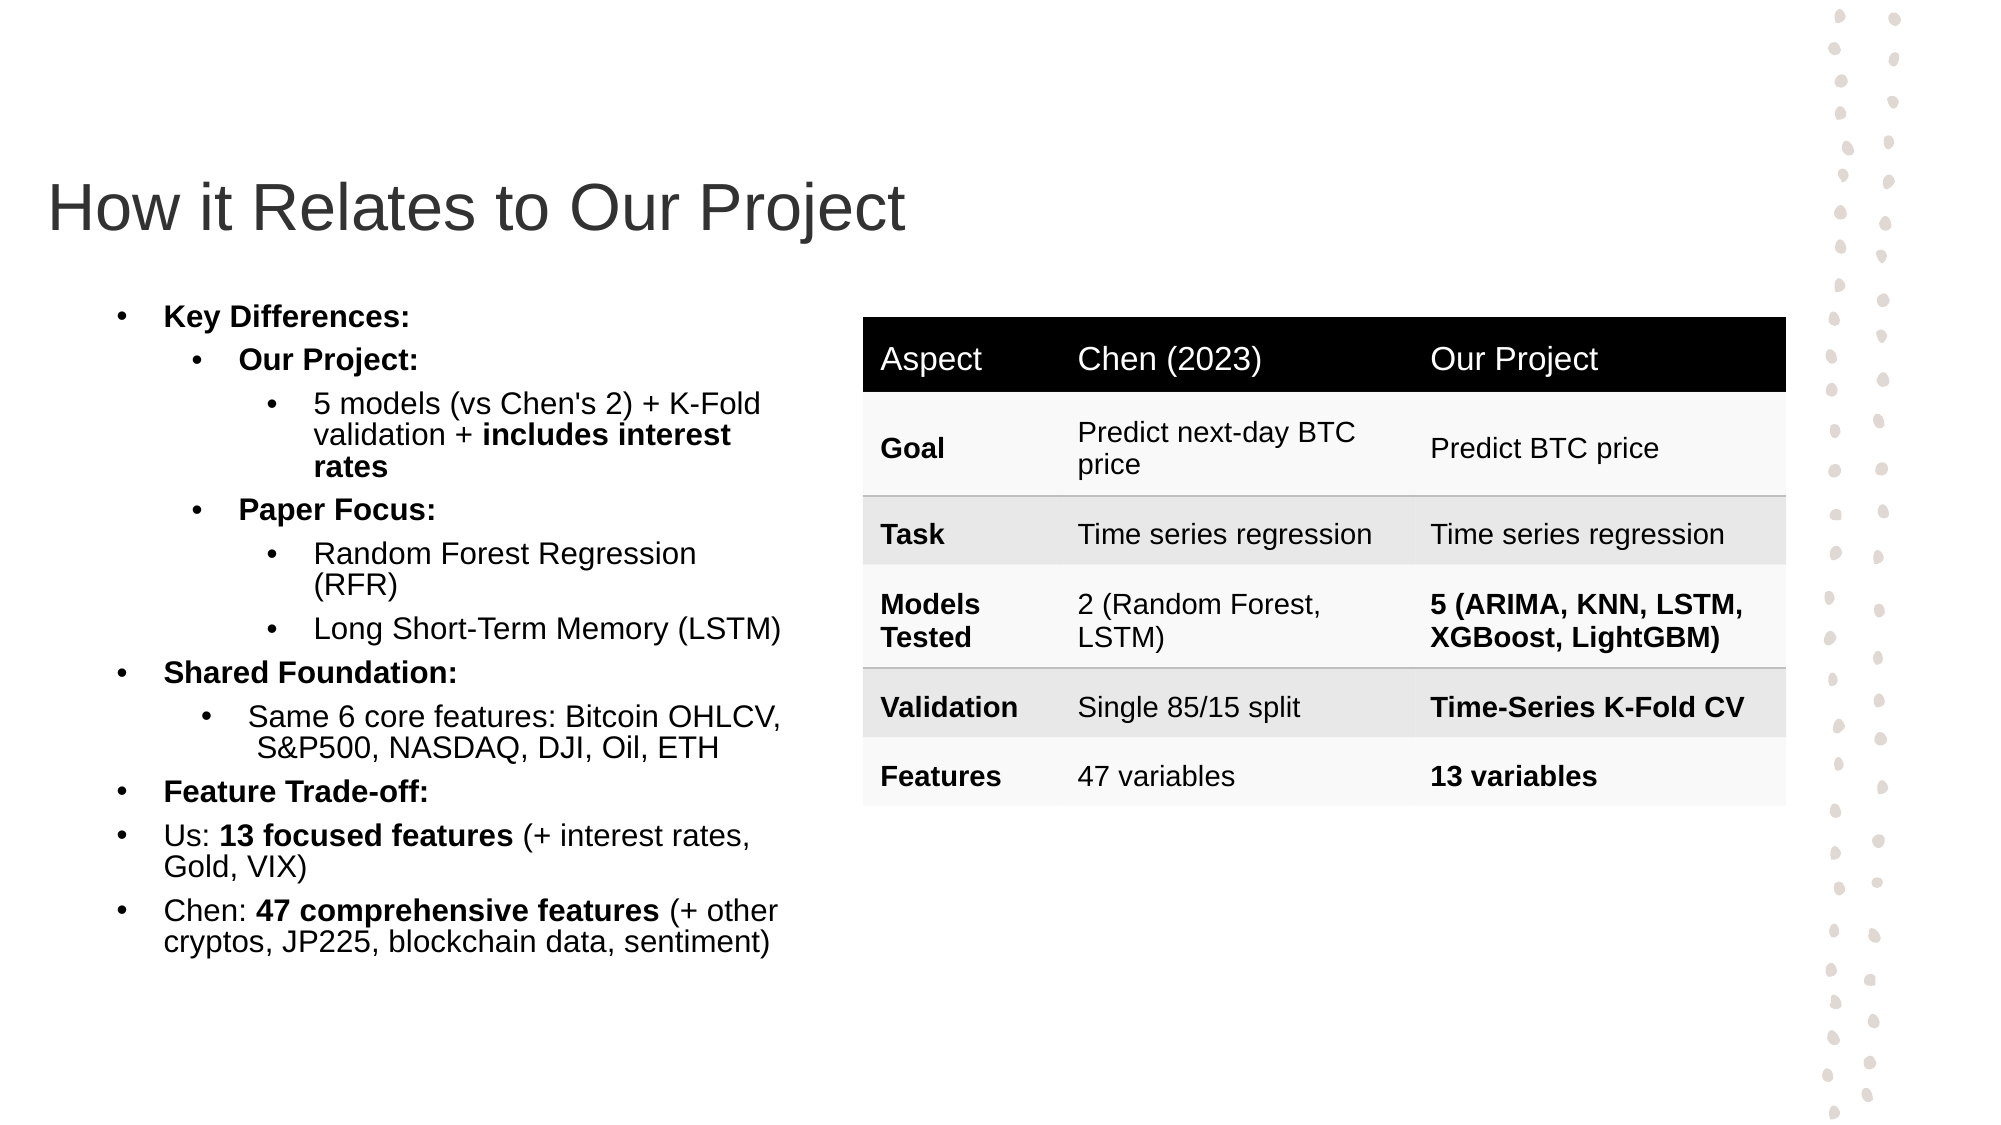

# How it Relates to Our Project
Key Differences:
Our Project:
5 models (vs Chen's 2) + K-Fold validation + includes interest rates
Paper Focus:
Random Forest Regression (RFR)
Long Short-Term Memory (LSTM)
Shared Foundation:
Same 6 core features: Bitcoin OHLCV,  S&P500, NASDAQ, DJI, Oil, ETH
Feature Trade-off:
Us: 13 focused features (+ interest rates, Gold, VIX)
Chen: 47 comprehensive features (+ other cryptos, JP225, blockchain data, sentiment)
| Aspect | Chen (2023) | Our Project |
| --- | --- | --- |
| Goal | Predict next-day BTC price | Predict BTC price |
| Task | Time series regression | Time series regression |
| Models Tested | 2 (Random Forest, LSTM) | 5 (ARIMA, KNN, LSTM, XGBoost, LightGBM) |
| Validation | Single 85/15 split | Time-Series K-Fold CV |
| Features | 47 variables | 13 variables |